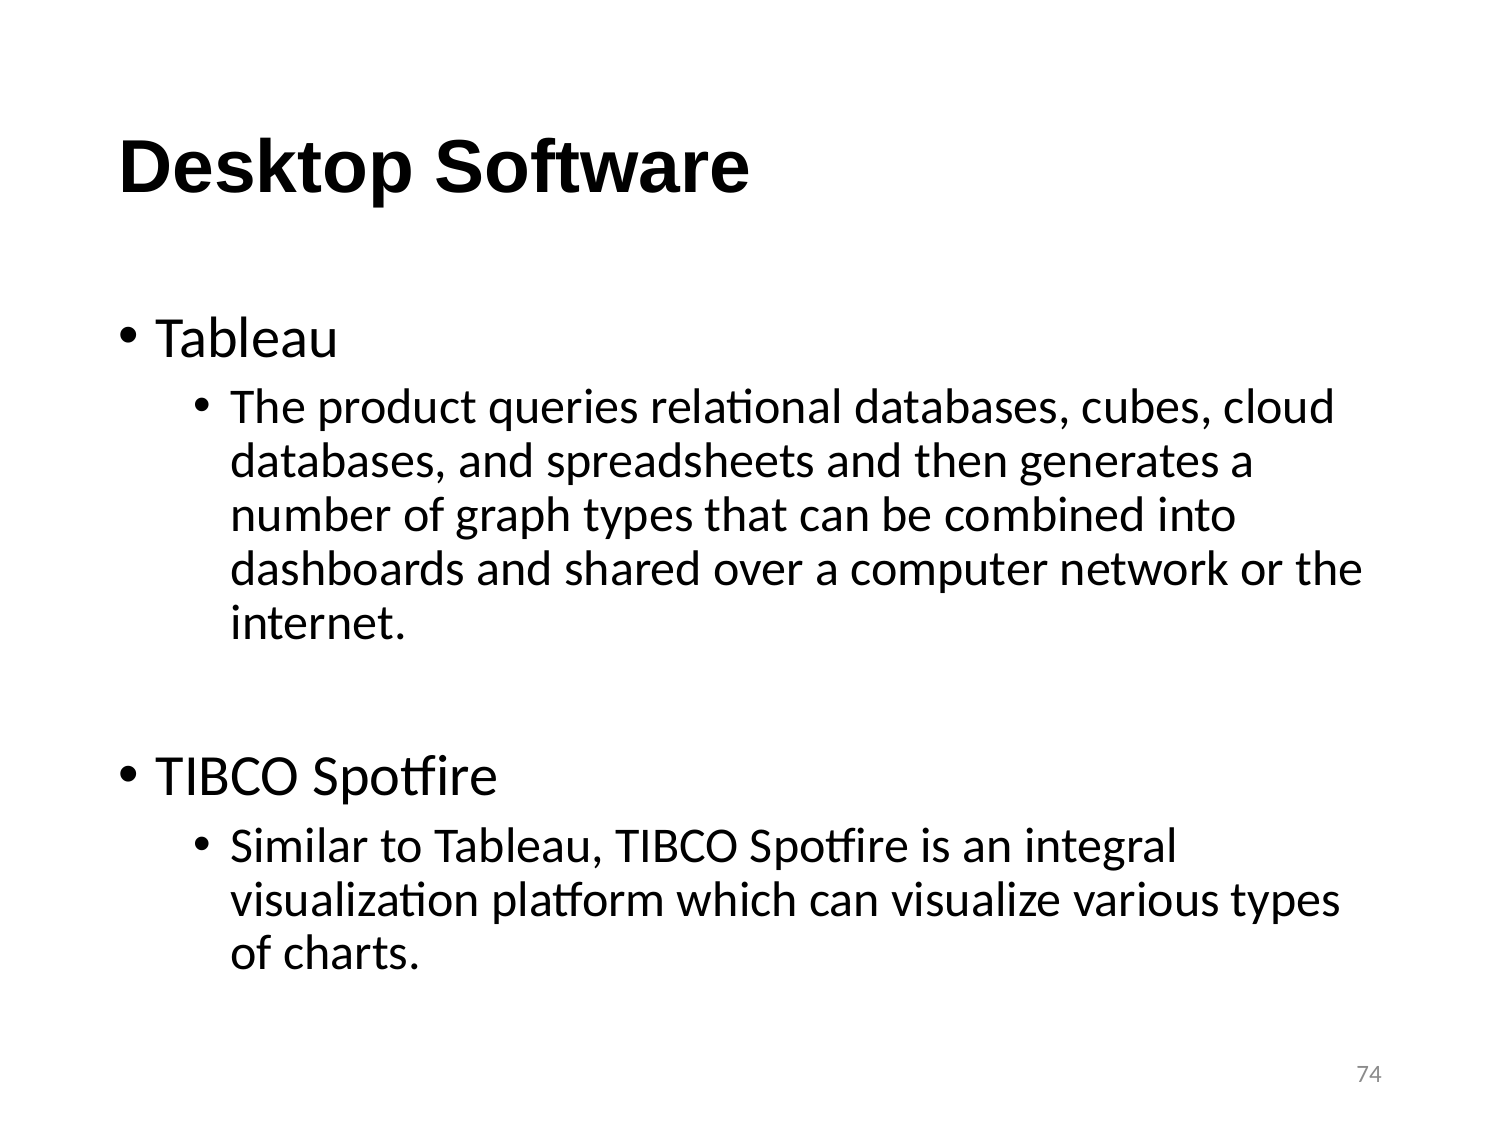

# Desktop Software
Tableau
The product queries relational databases, cubes, cloud databases, and spreadsheets and then generates a number of graph types that can be combined into dashboards and shared over a computer network or the internet.

TIBCO Spotfire
Similar to Tableau, TIBCO Spotfire is an integral visualization platform which can visualize various types of charts.

74